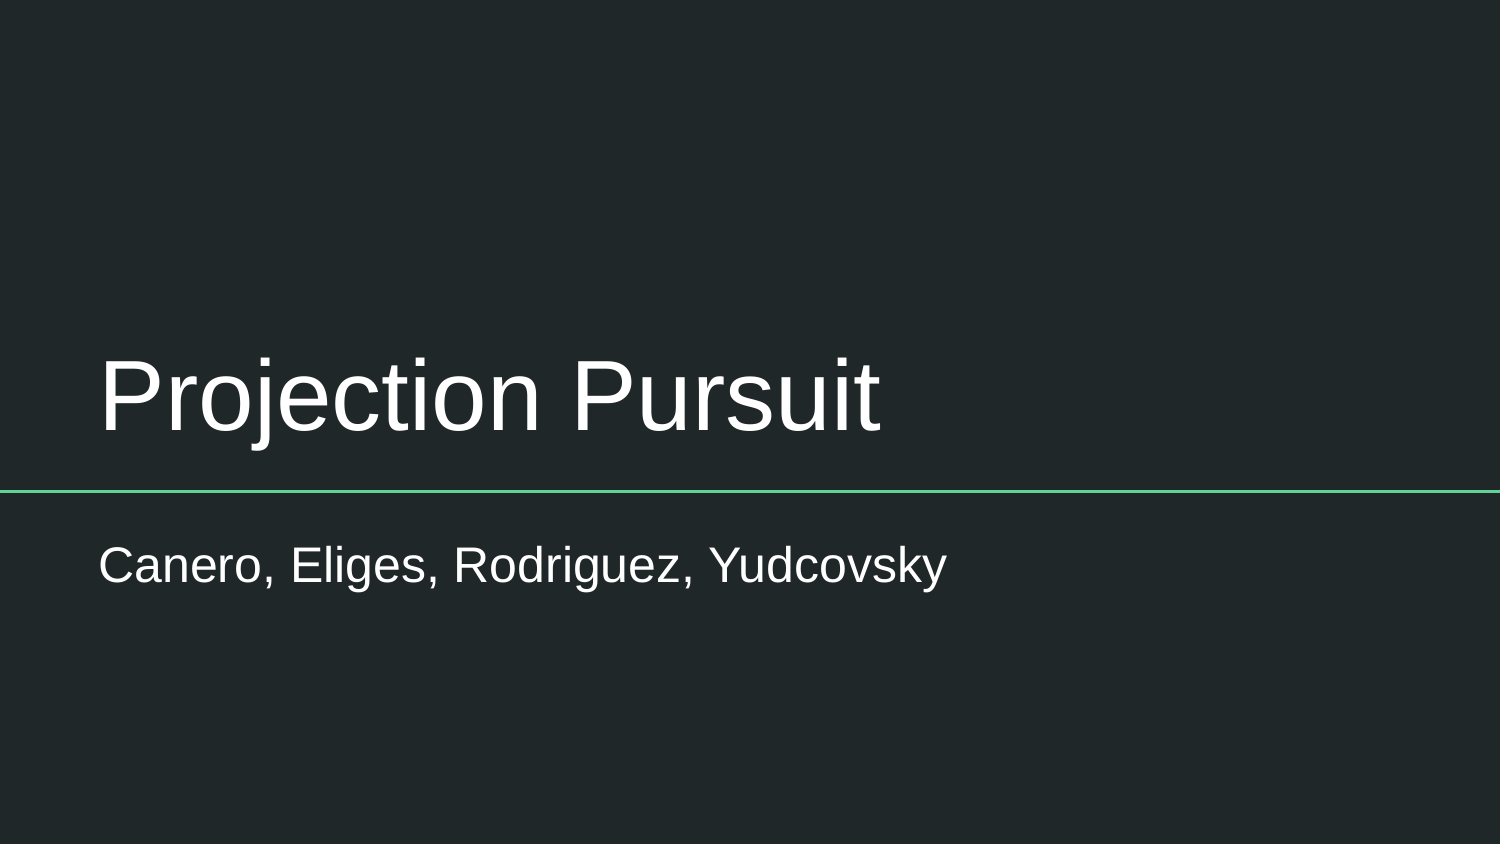

# Projection Pursuit
Canero, Eliges, Rodriguez, Yudcovsky